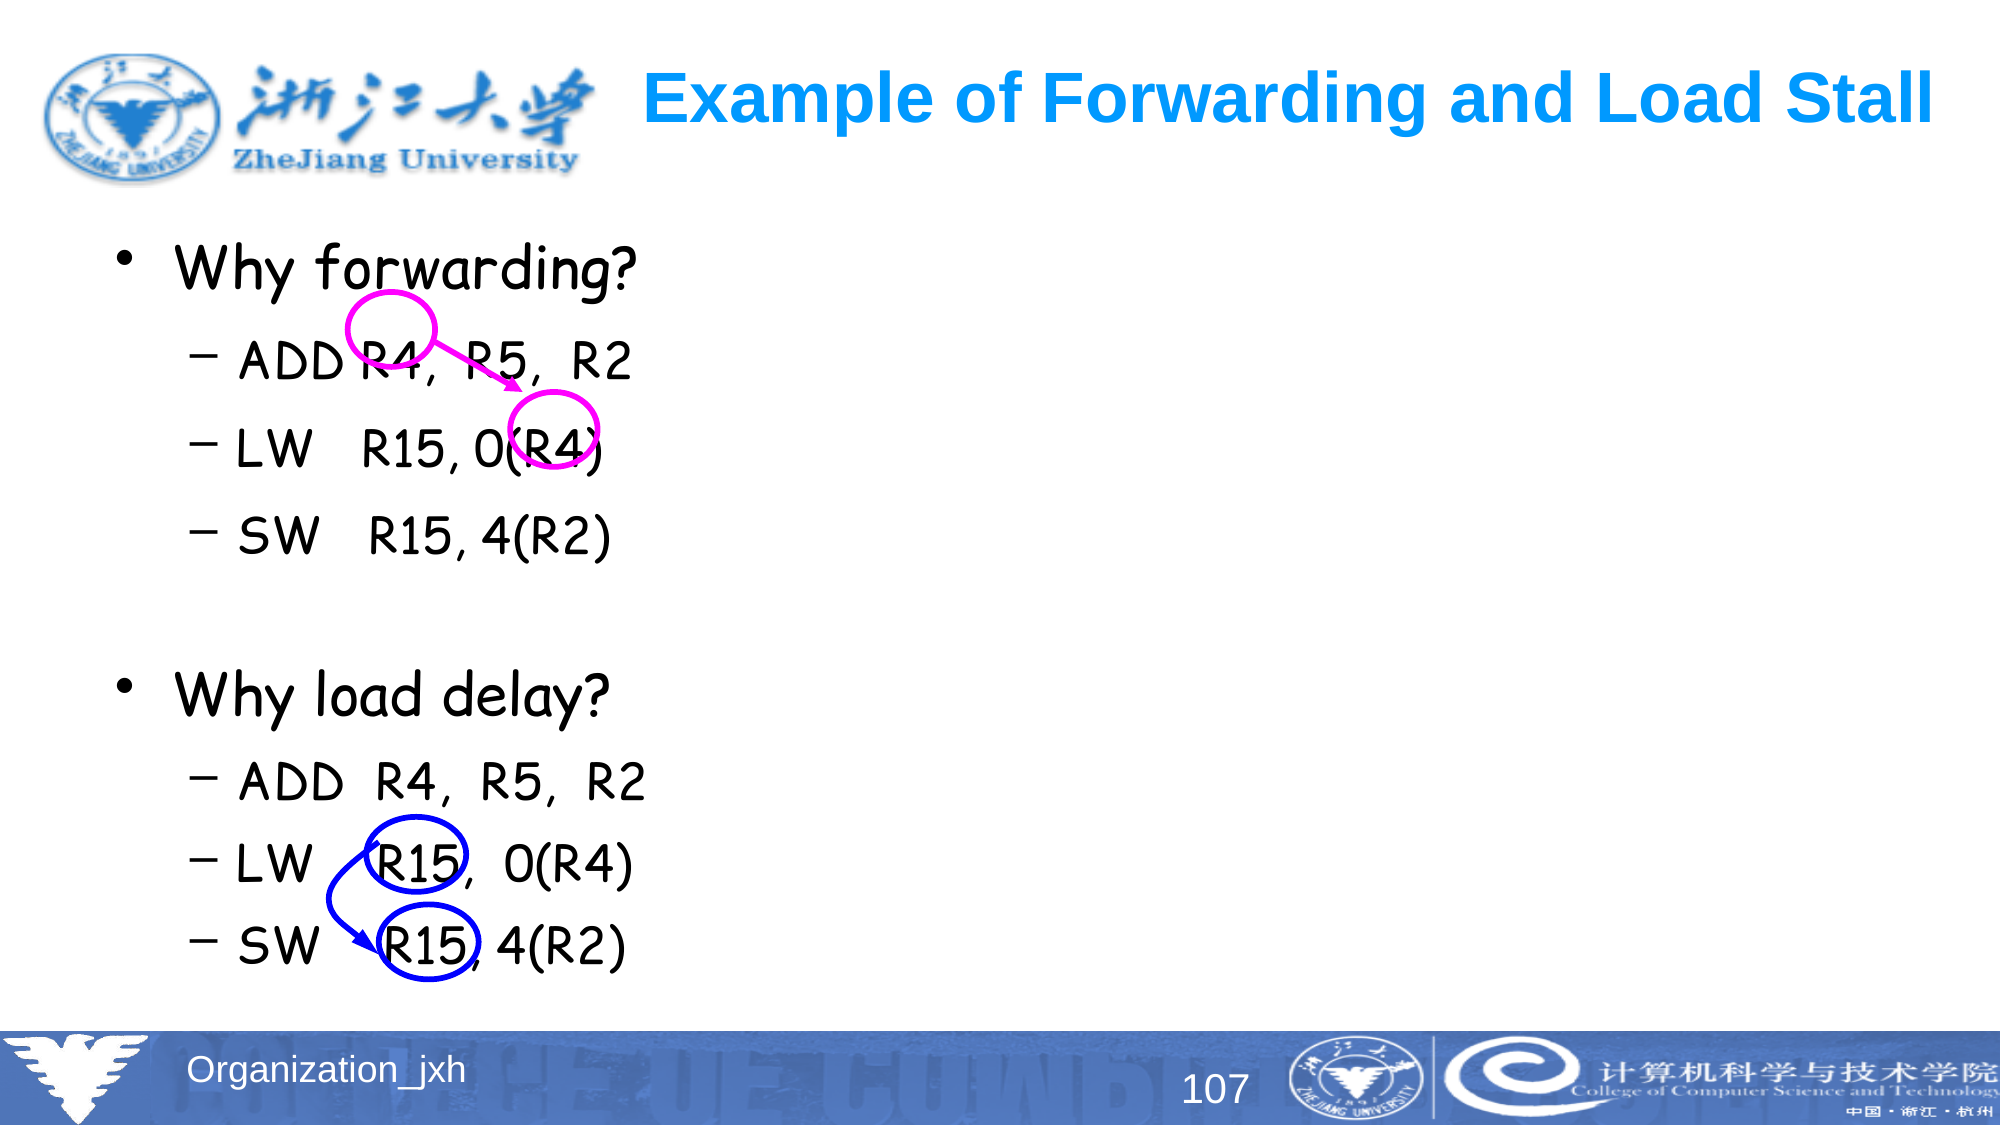

# Example of Forwarding and Load Stall
Why forwarding?
ADD R4,  R5,  R2
LW   R15, 0(R4)
SW   R15, 4(R2)

Why load delay?
ADD  R4,  R5,  R2
LW    R15,  0(R4)
SW    R15, 4(R2)